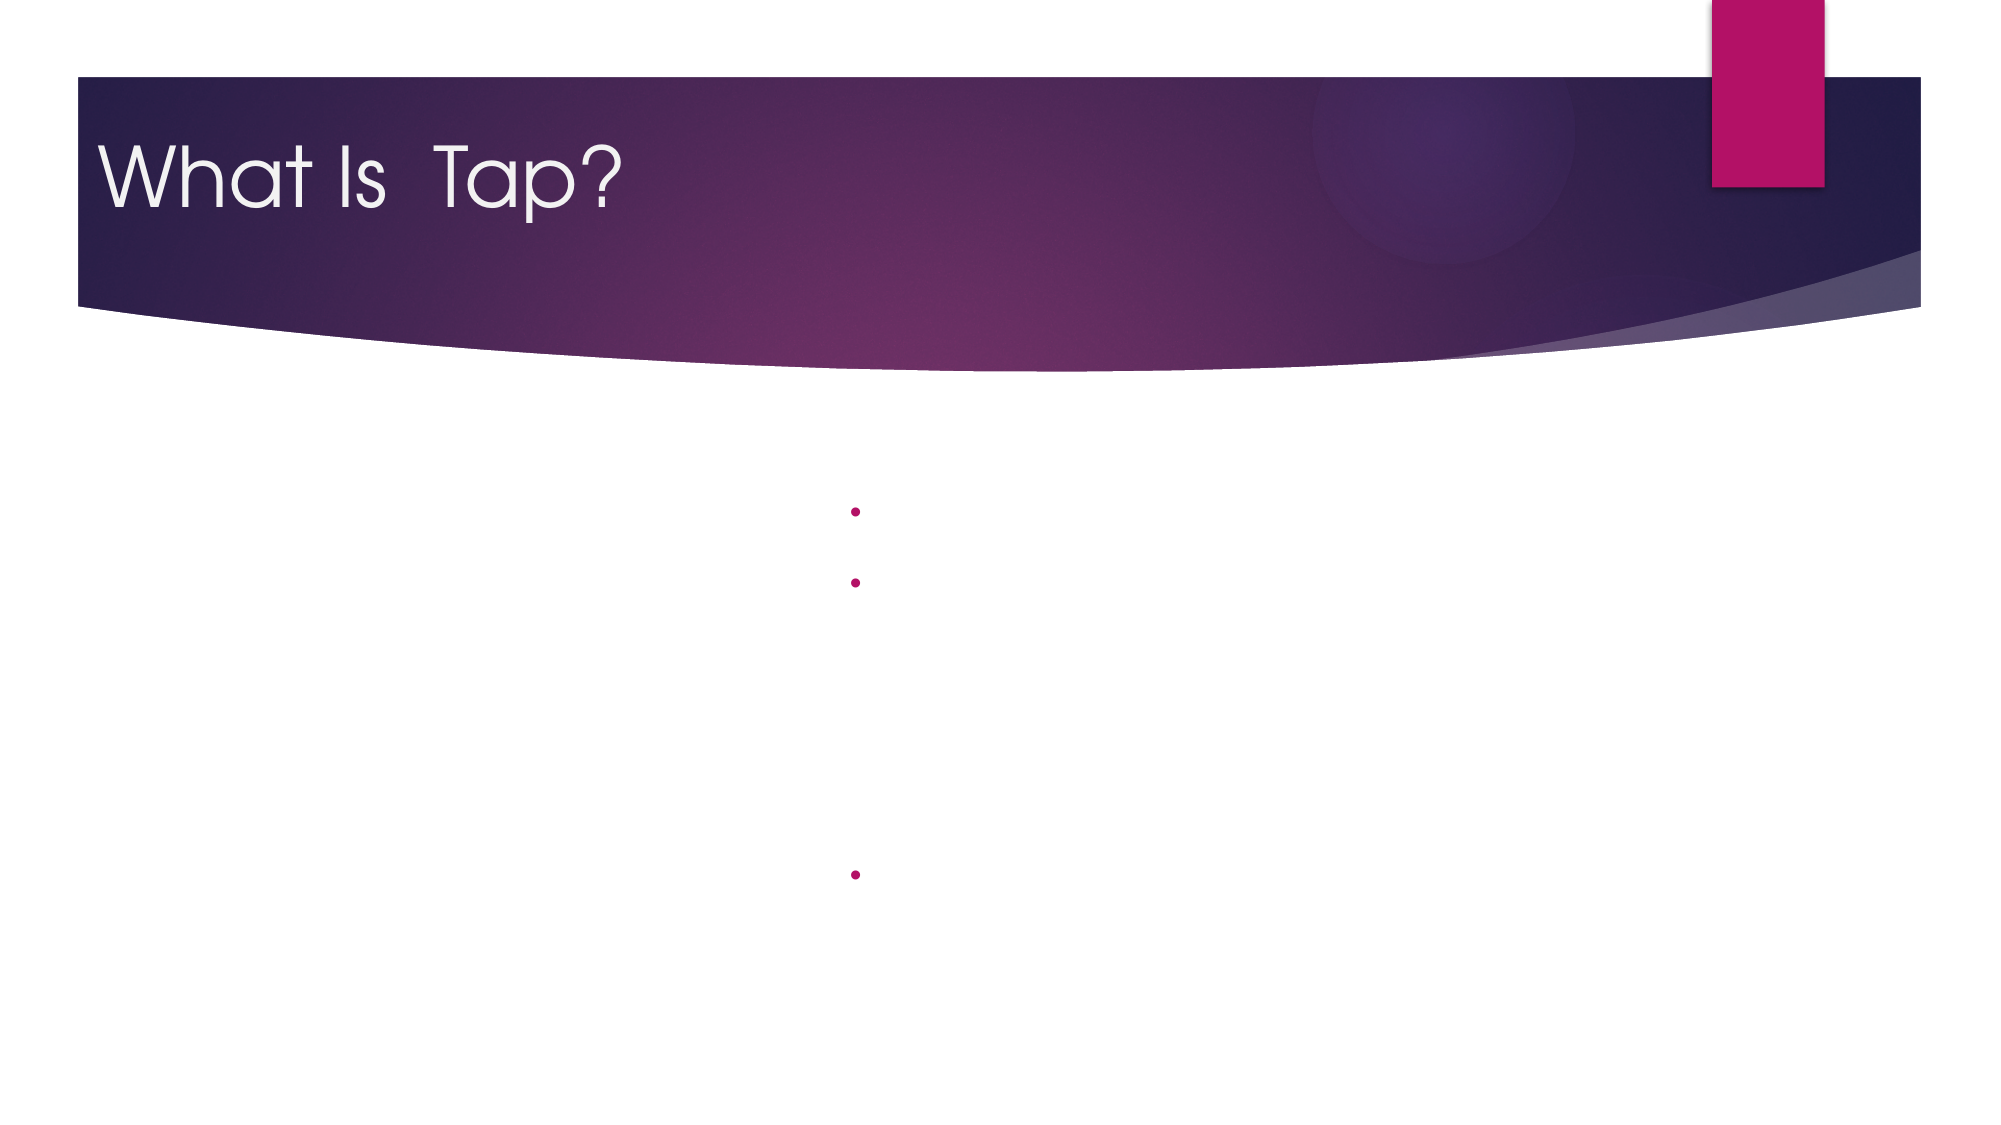

# What Is  Tap?
TAP
TAP stands for Technology Ambassador Program
TAP is funded by the STARS organization which is a computing corporation that provides training, resources, and community for broadening participation in computing.
Goals
Increasing the number of students who persist in an IT major or minor, particularly those underrepresented in the computing field.